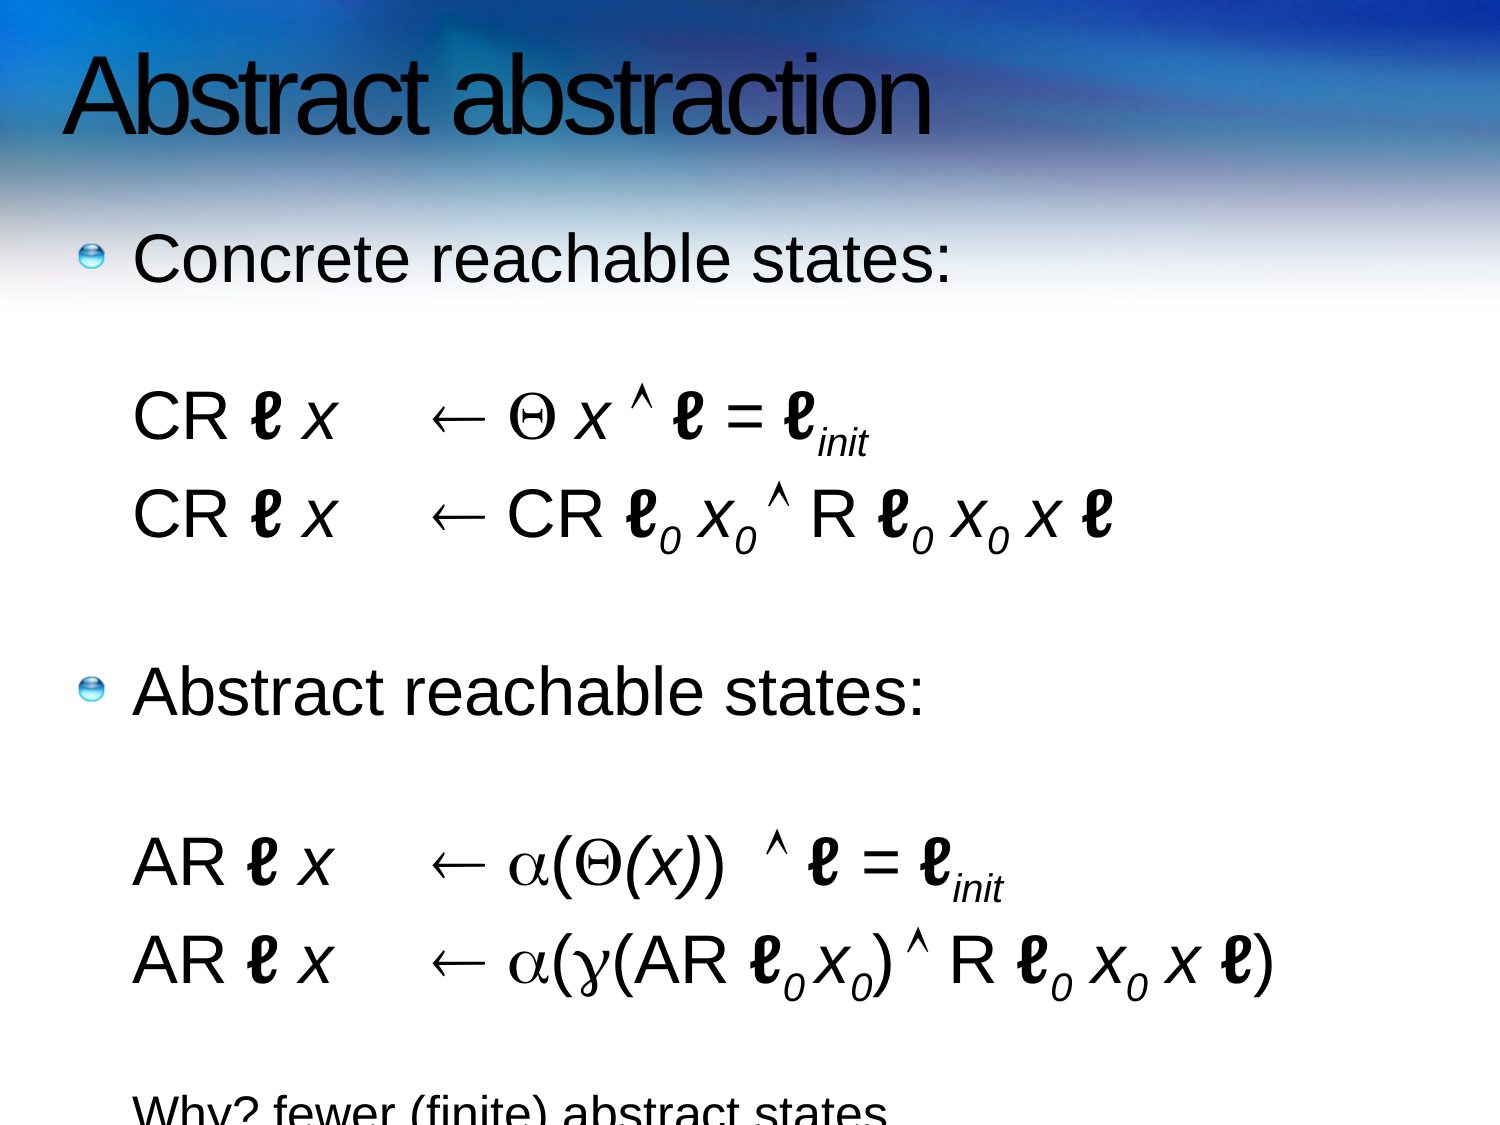

# Abstract abstraction
Concrete reachable states:
CR ℓ x 	← Θ x ∧ ℓ = ℓinit
	CR ℓ x 	← CR ℓ0 x0 ∧ R ℓ0 x0 x ℓ

Abstract reachable states:
	AR ℓ x 	← α(Θ(x))  ∧ ℓ = ℓinit
	AR ℓ x 	← α(γ(AR ℓ0 x0) ∧ R ℓ0 x0 x ℓ)
Why? fewer (finite) abstract states